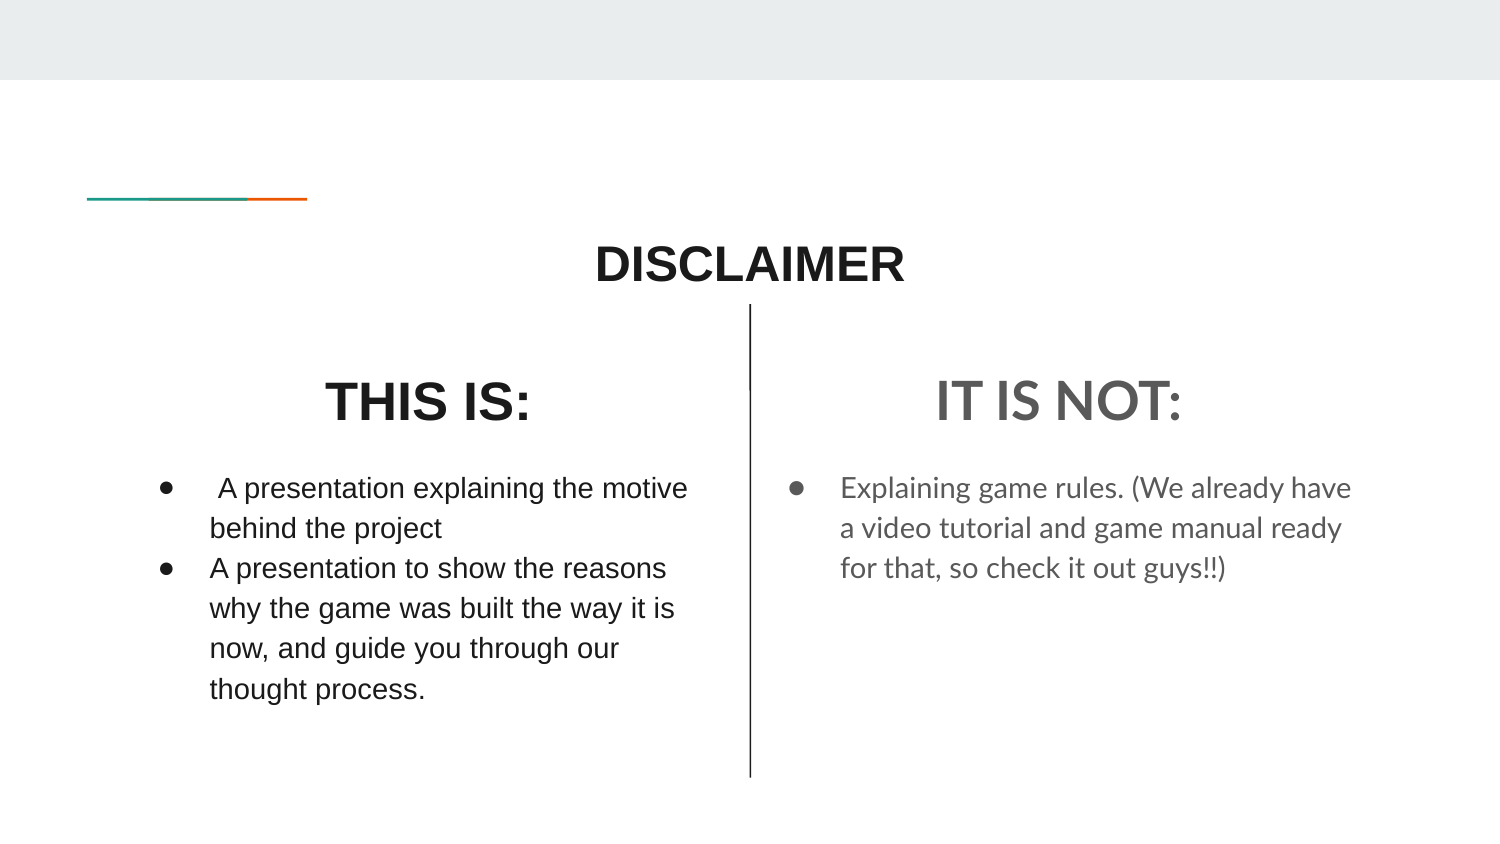

# DISCLAIMER

THIS IS:
 A presentation explaining the motive behind the project
A presentation to show the reasons why the game was built the way it is now, and guide you through our thought process.
IT IS NOT:
Explaining game rules. (We already have a video tutorial and game manual ready for that, so check it out guys!!)